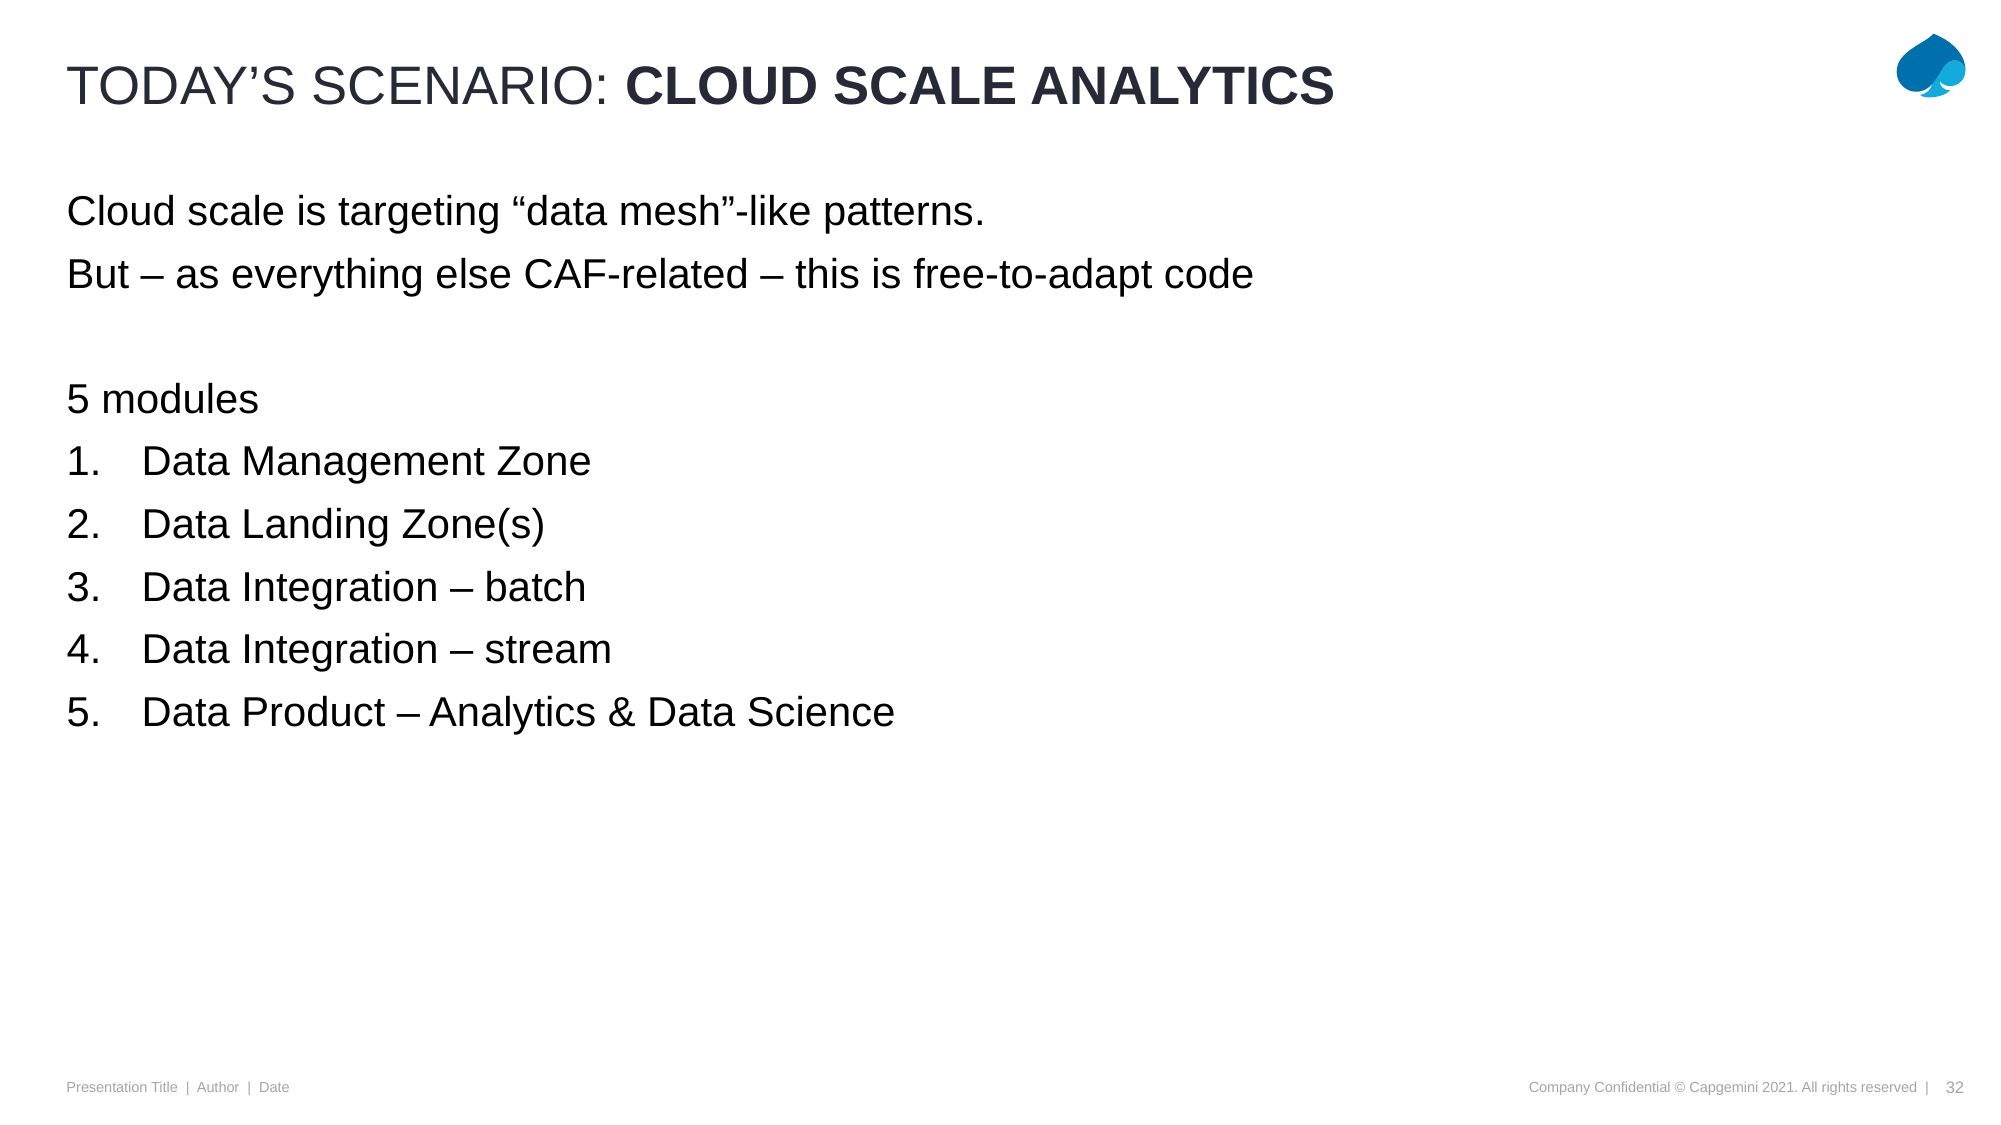

# TODAY’s Scenario: Cloud scale analytics
Cloud scale is targeting “data mesh”-like patterns.
But – as everything else CAF-related – this is free-to-adapt code

5 modules
Data Management Zone
Data Landing Zone(s)
Data Integration – batch
Data Integration – stream
Data Product – Analytics & Data Science